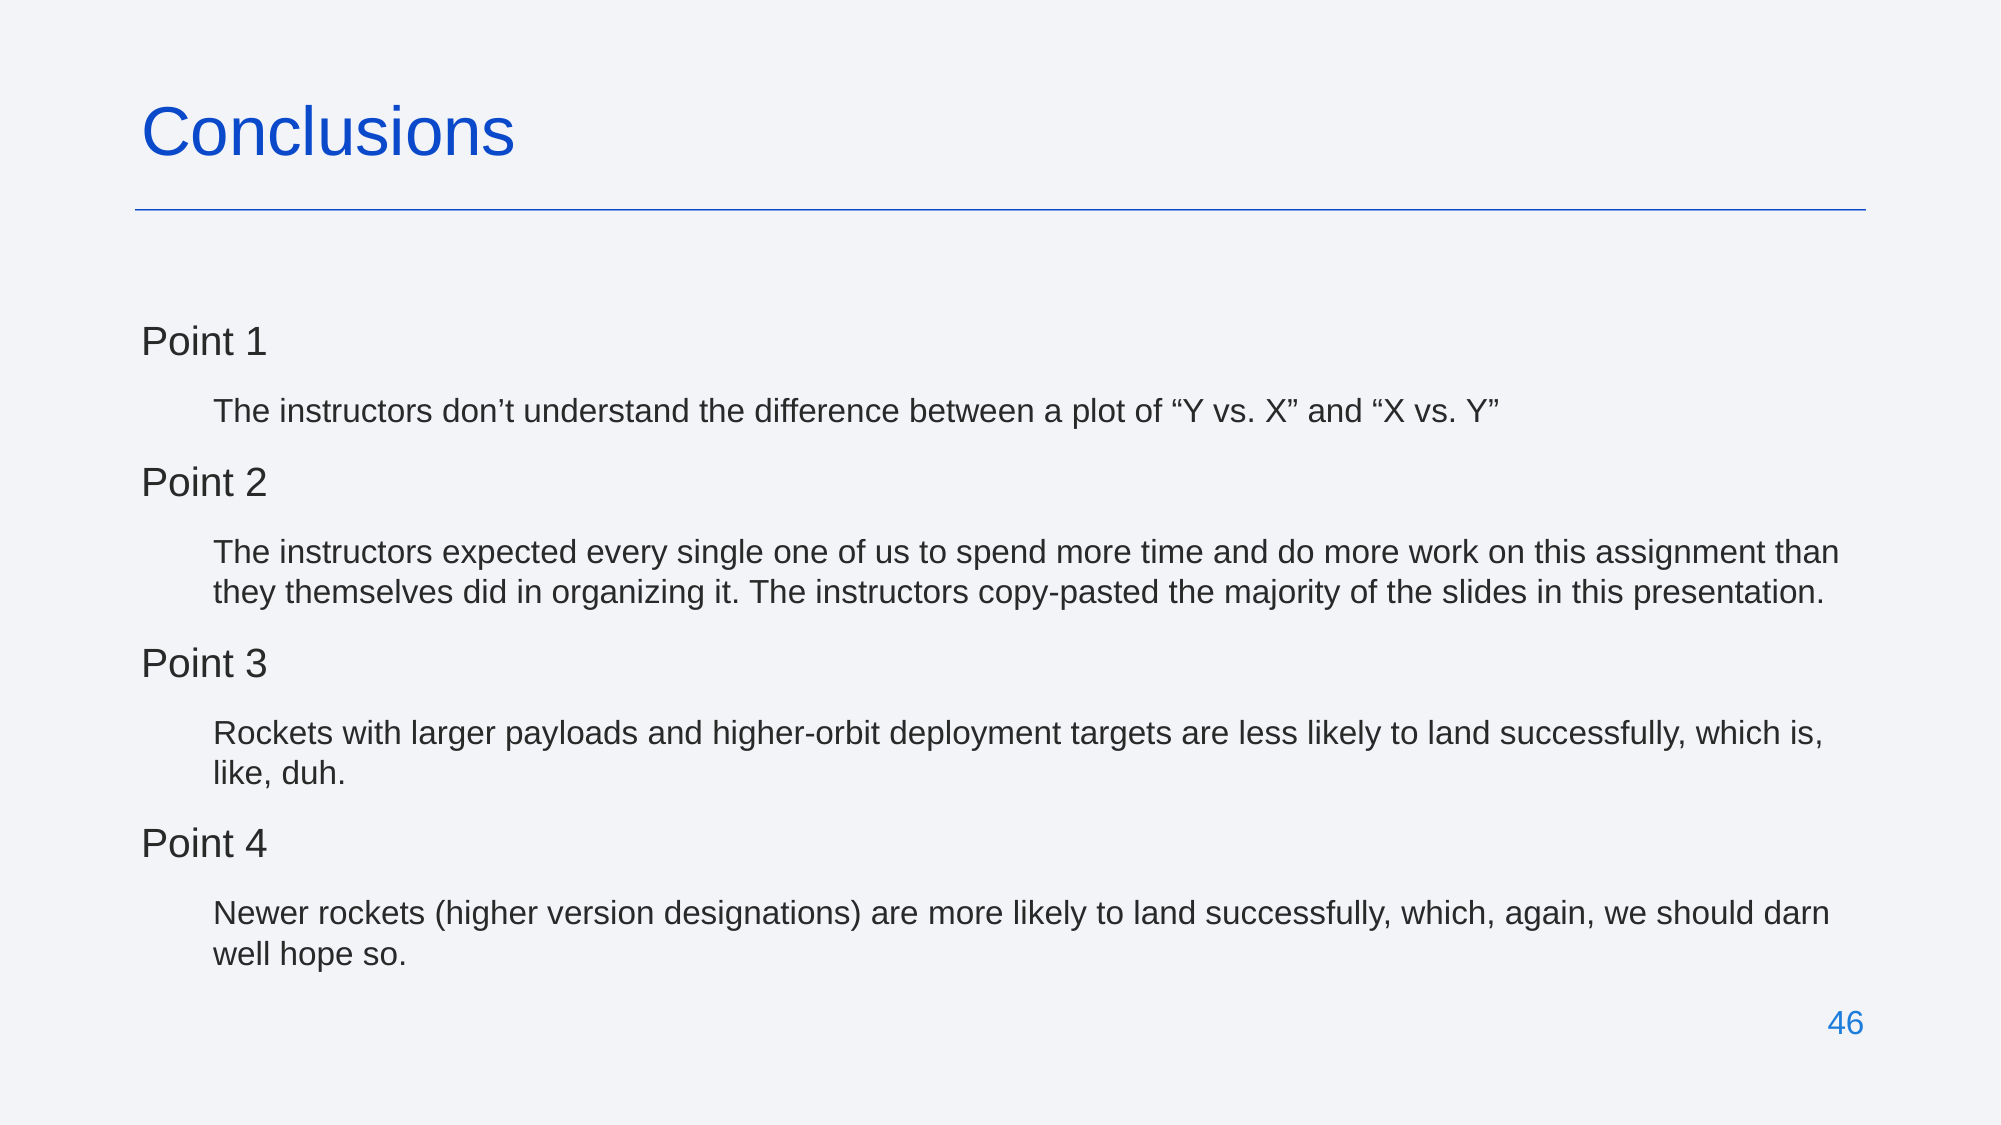

Conclusions
Point 1
The instructors don’t understand the difference between a plot of “Y vs. X” and “X vs. Y”
Point 2
The instructors expected every single one of us to spend more time and do more work on this assignment than they themselves did in organizing it. The instructors copy-pasted the majority of the slides in this presentation.
Point 3
Rockets with larger payloads and higher-orbit deployment targets are less likely to land successfully, which is, like, duh.
Point 4
Newer rockets (higher version designations) are more likely to land successfully, which, again, we should darn well hope so.
46